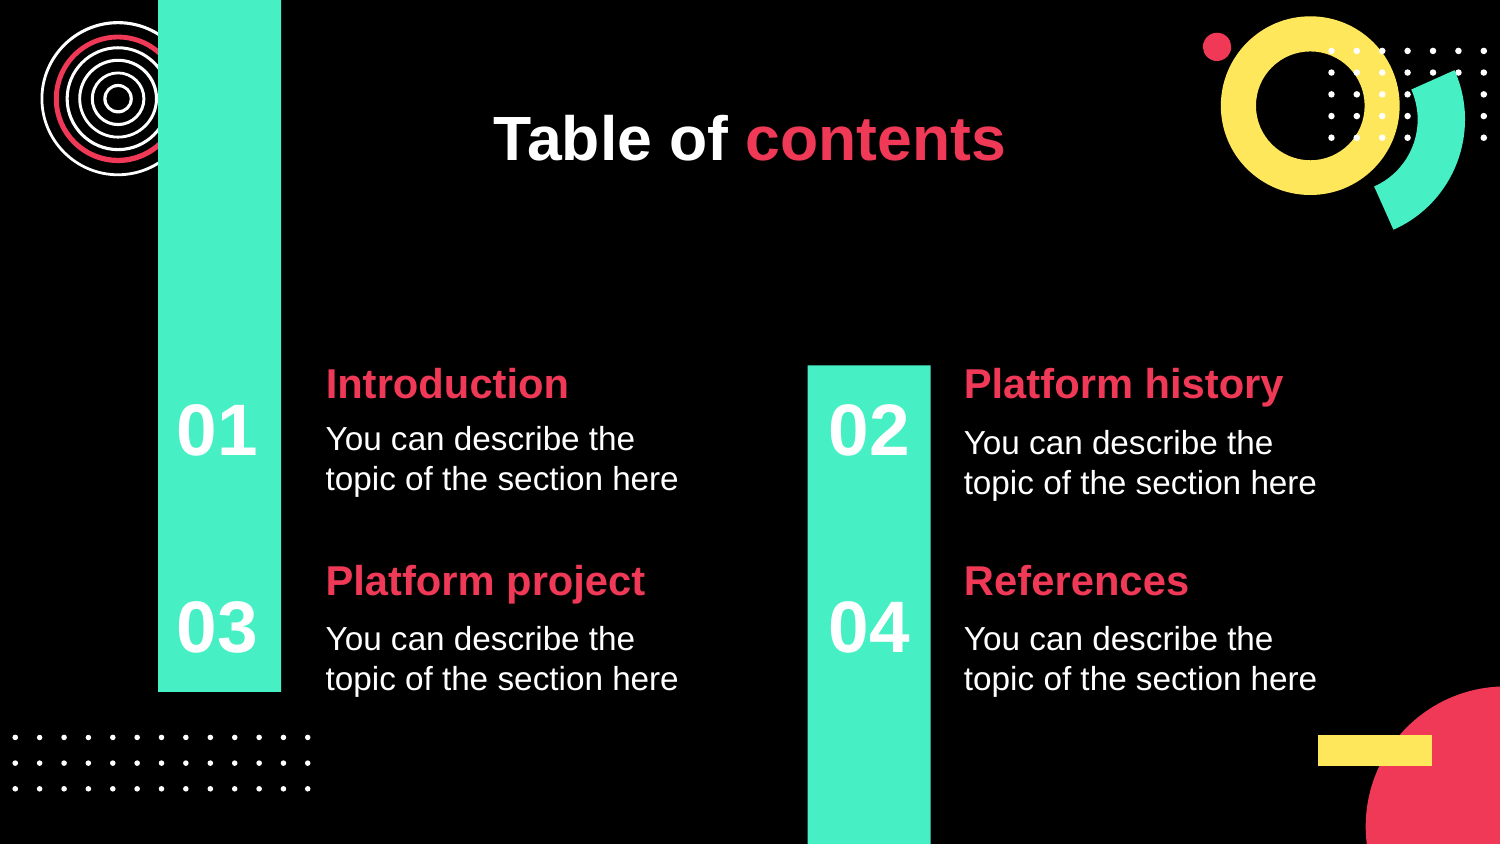

Table of contents
Introduction
Platform history

02
# 01
You can describe the topic of the section here
You can describe the topic of the section here
Platform project
References
03
04
You can describe the topic of the section here
You can describe the topic of the section here